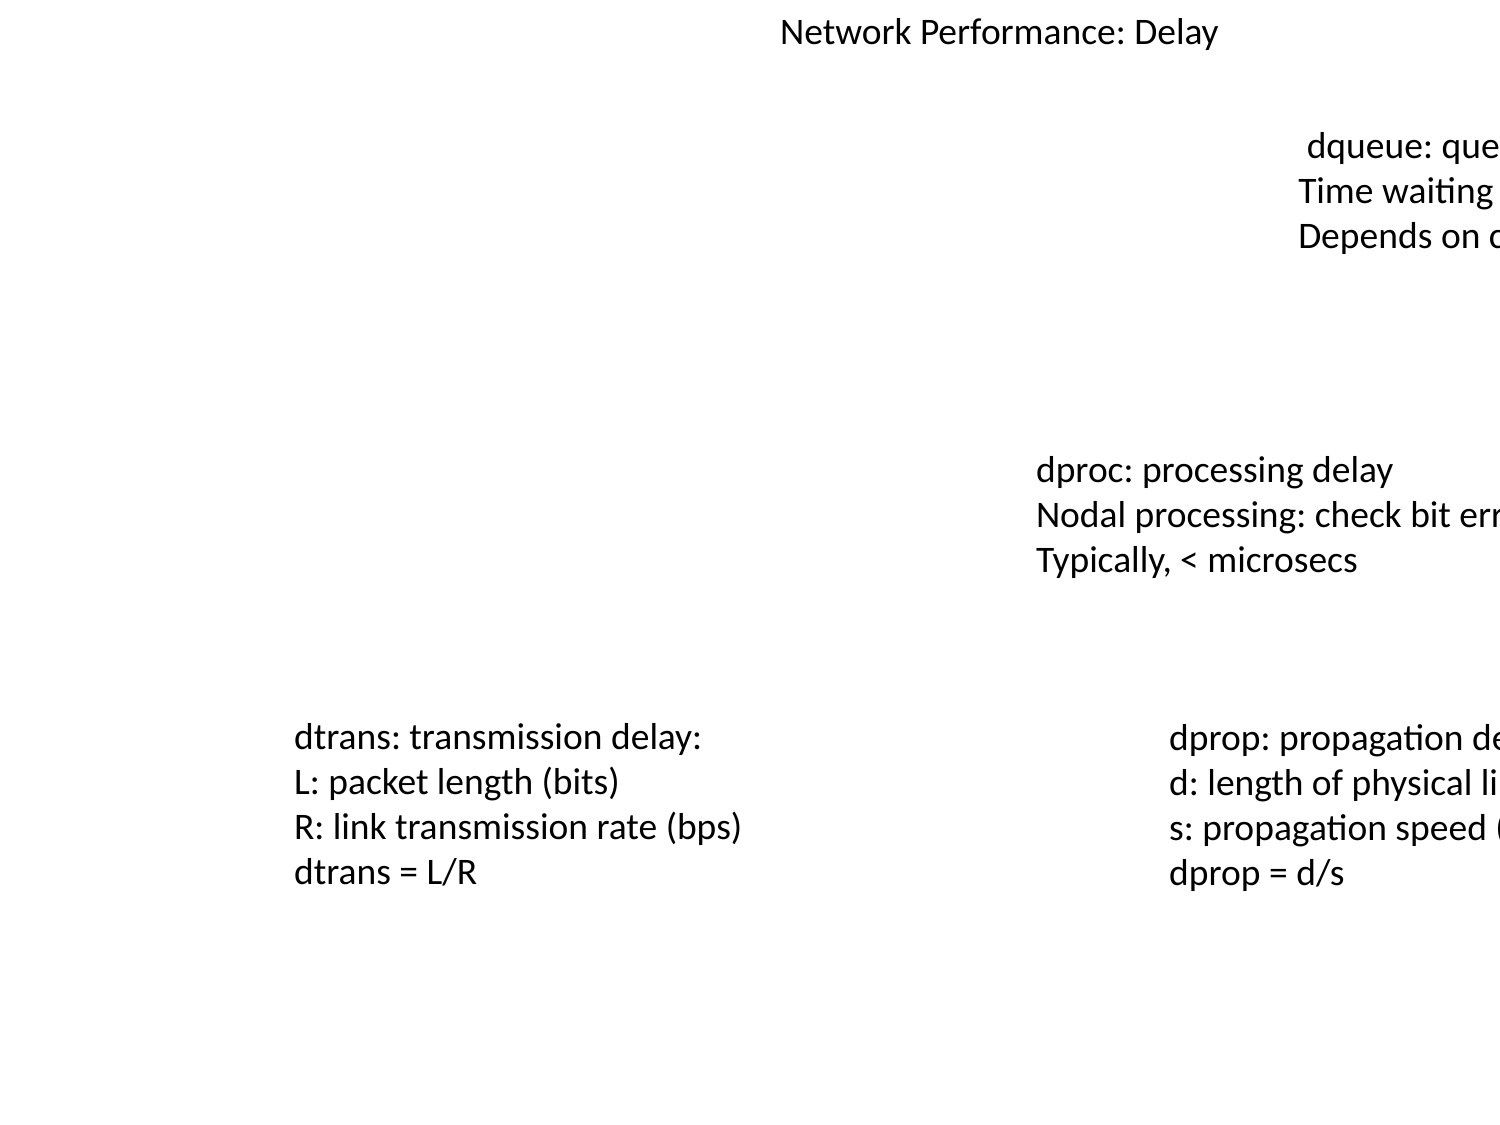

Network Performance: Delay
 dqueue: queueing delay
Time waiting at output link for transmission
Depends on congestion level of router
dproc: processing delay
Nodal processing: check bit errors, determine output link, etc.
Typically, < microsecs
dtrans: transmission delay:
L: packet length (bits)
R: link transmission rate (bps)
dtrans = L/R
dprop: propagation delay:
d: length of physical link
s: propagation speed (~2x108 m/sec)
dprop = d/s